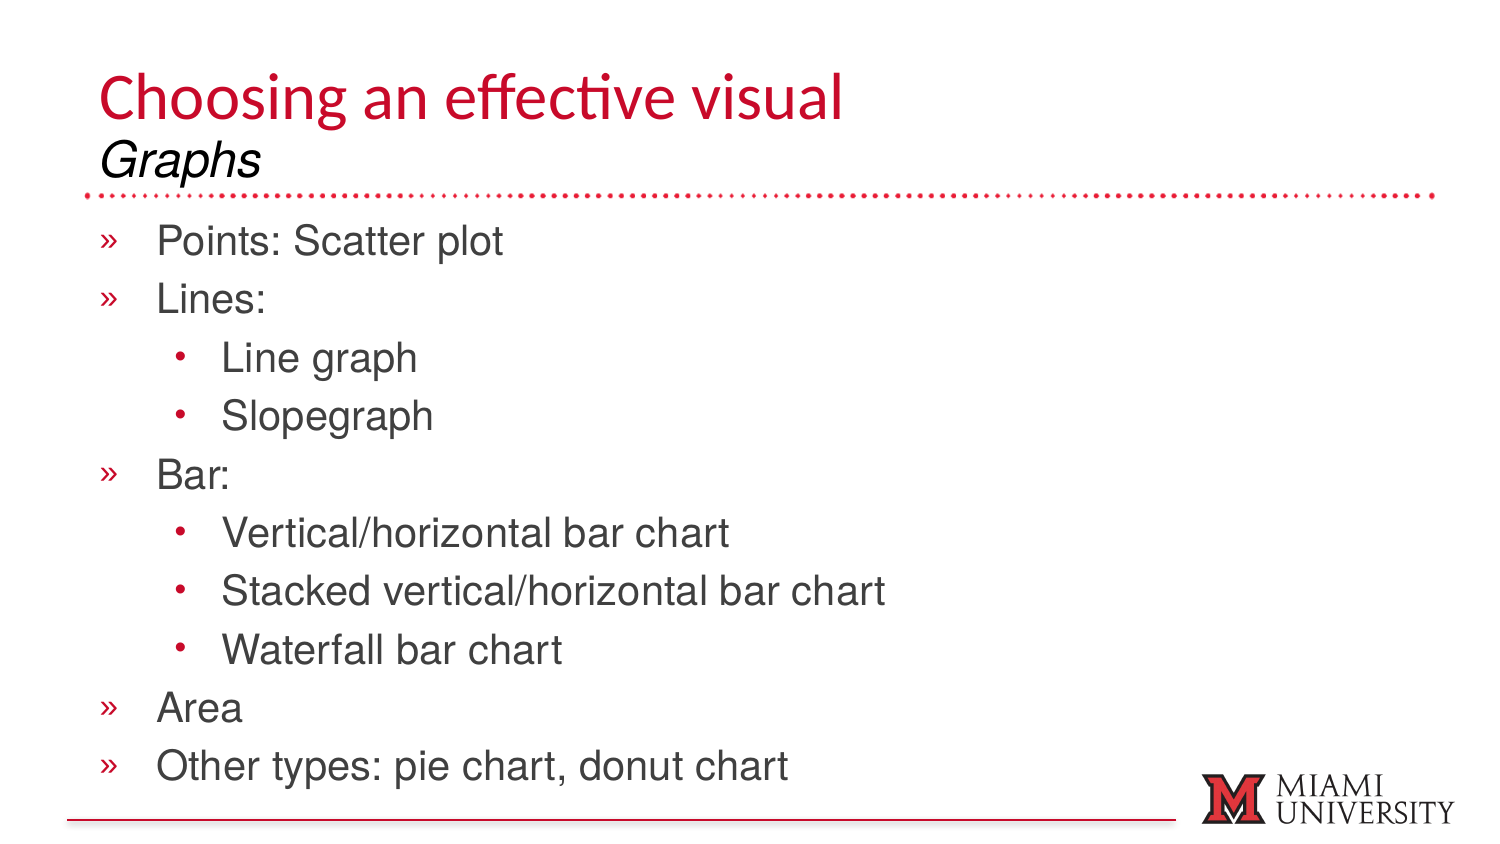

Choosing an effective visual
Graphs
Points: Scatter plot
Lines:
Line graph
Slopegraph
Bar:
Vertical/horizontal bar chart
Stacked vertical/horizontal bar chart
Waterfall bar chart
Area
Other types: pie chart, donut chart